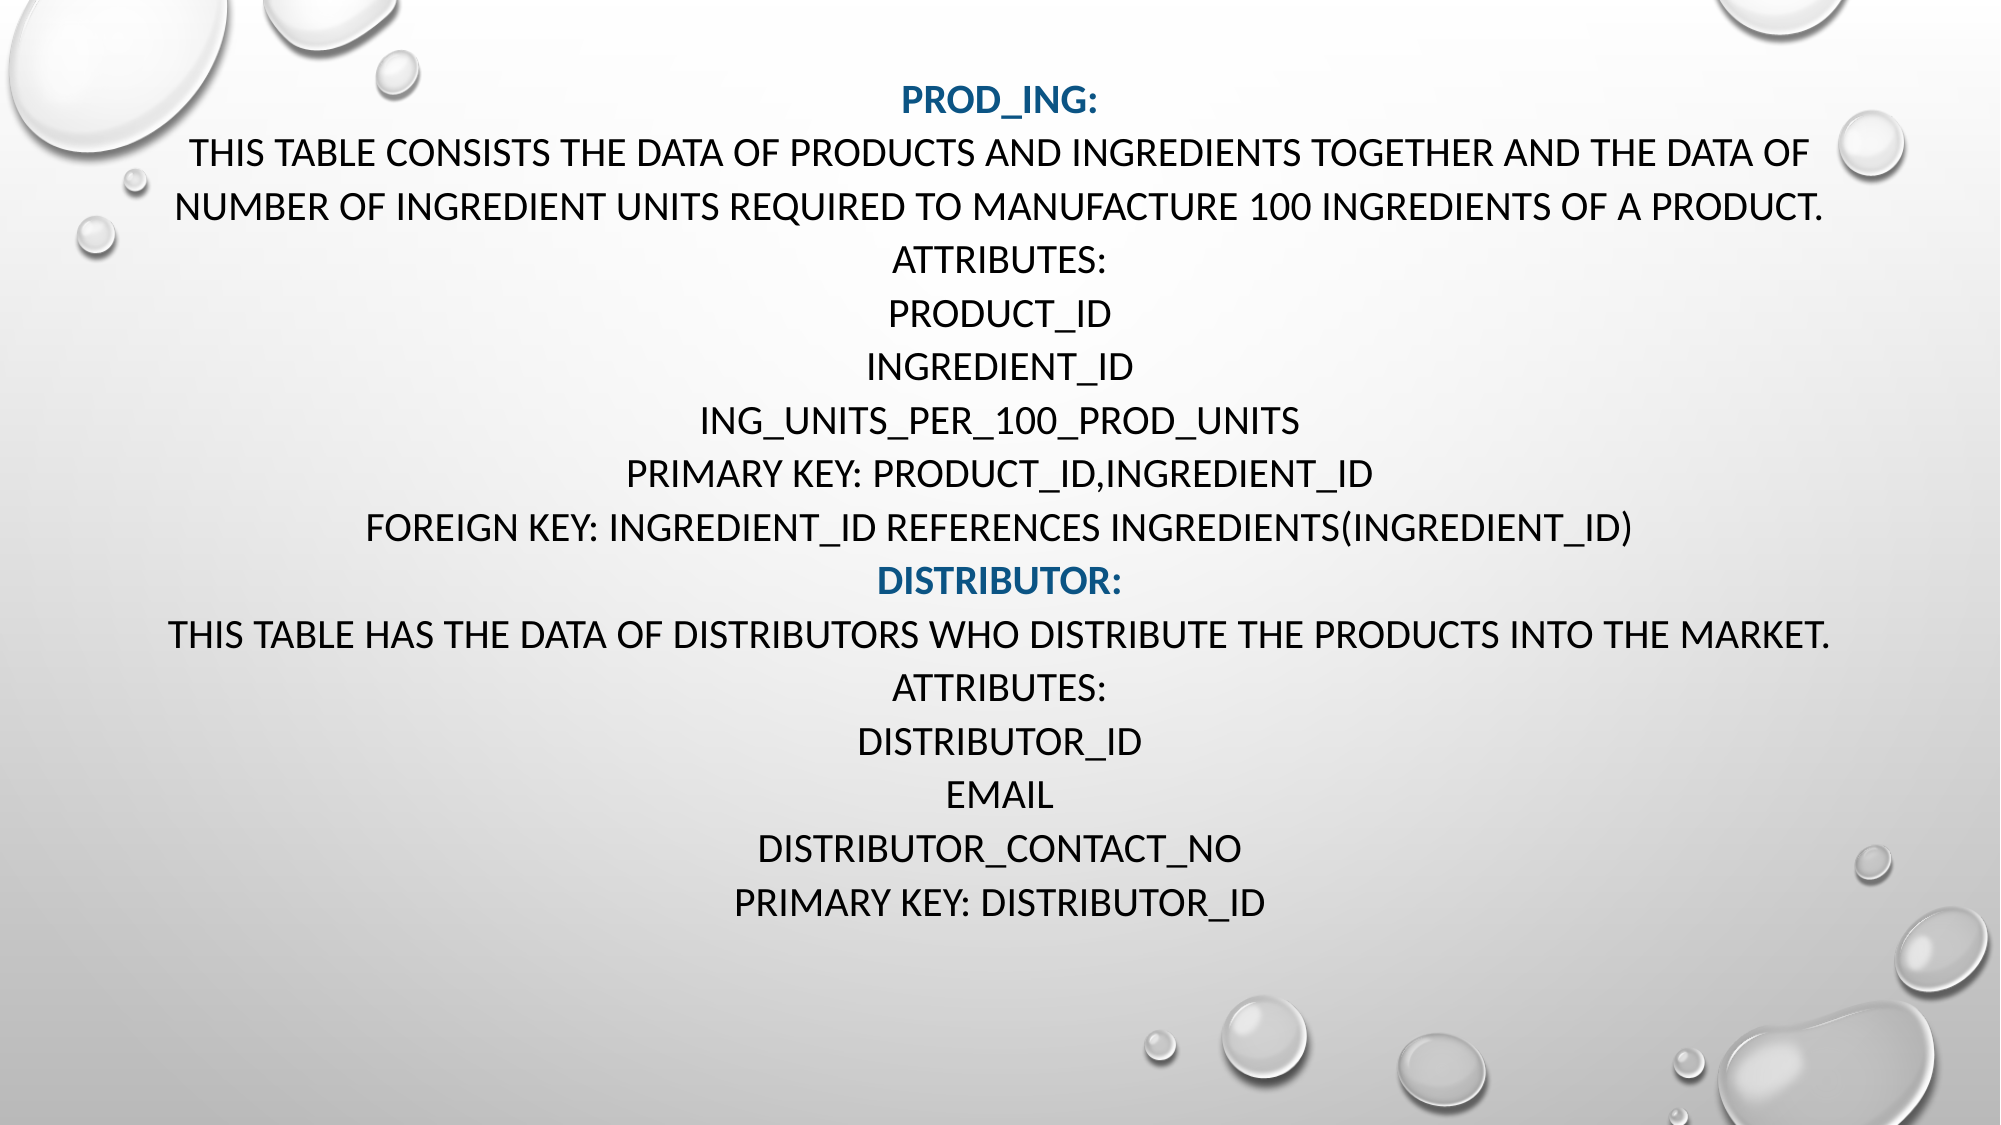

# PROD_ING: This table consists the data of products and ingredients together and the data of number of ingredient units required to manufacture 100 ingredients of a product. Attributes: Product_id Ingredient_id Ing_units_per_100_prod_units Primary key: product_id,ingredient_id Foreign key: ingredient_id references ingredients(ingredient_id) DISTRIBUTOR: This table has the data of distributors who distribute the products into the market. Attributes: Distributor_id Email Distributor_contact_no Primary key: distributor_id